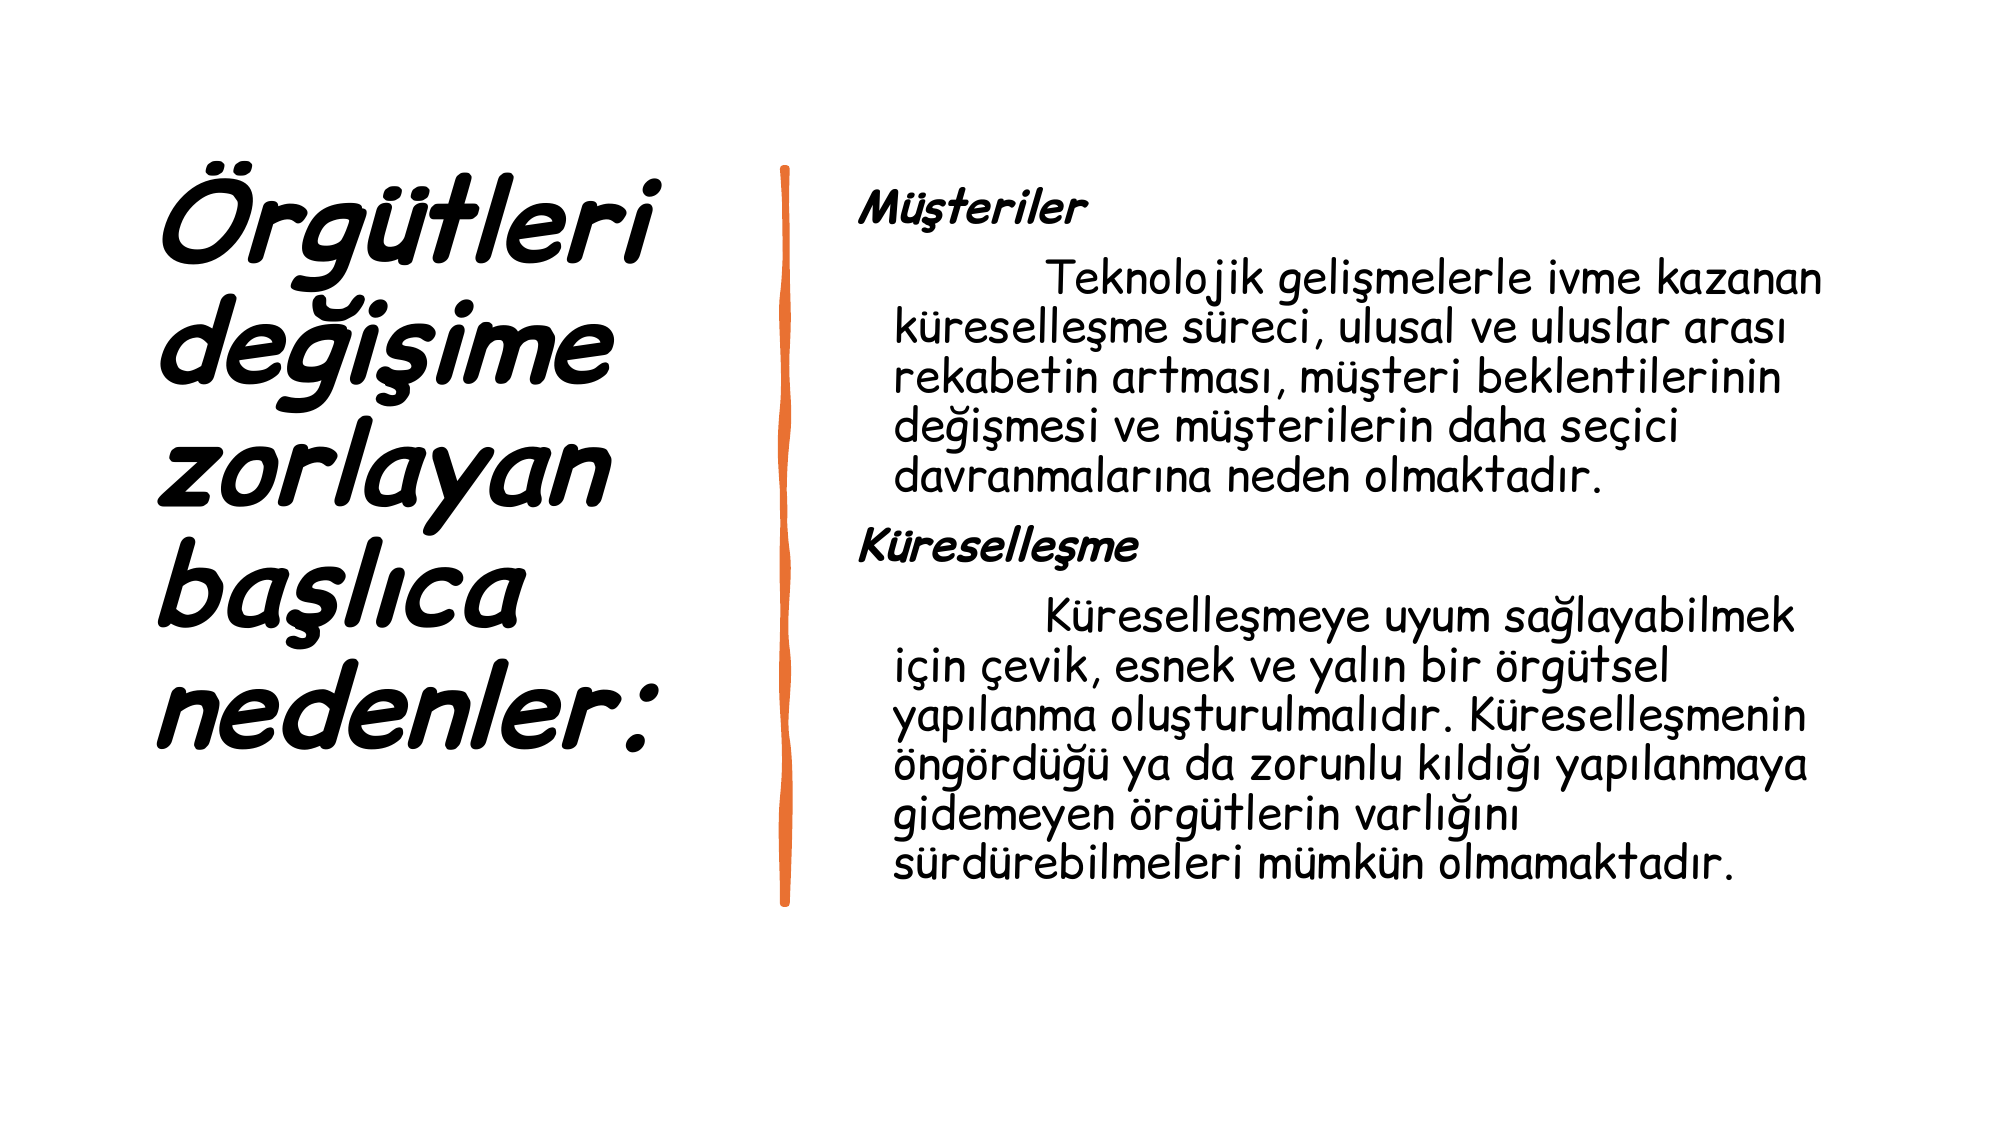

Örgütleri değişime zorlayan başlıca nedenler:
Müşteriler
		Teknolojik gelişmelerle ivme kazanan küreselleşme süreci, ulusal ve uluslar arası rekabetin artması, müşteri beklentilerinin değişmesi ve müşterilerin daha seçici davranmalarına neden olmaktadır.
Küreselleşme
		Küreselleşmeye uyum sağlayabilmek için çevik, esnek ve yalın bir örgütsel yapılanma oluşturulmalıdır. Küreselleşmenin öngördüğü ya da zorunlu kıldığı yapılanmaya gidemeyen örgütlerin varlığını sürdürebilmeleri mümkün olmamaktadır.